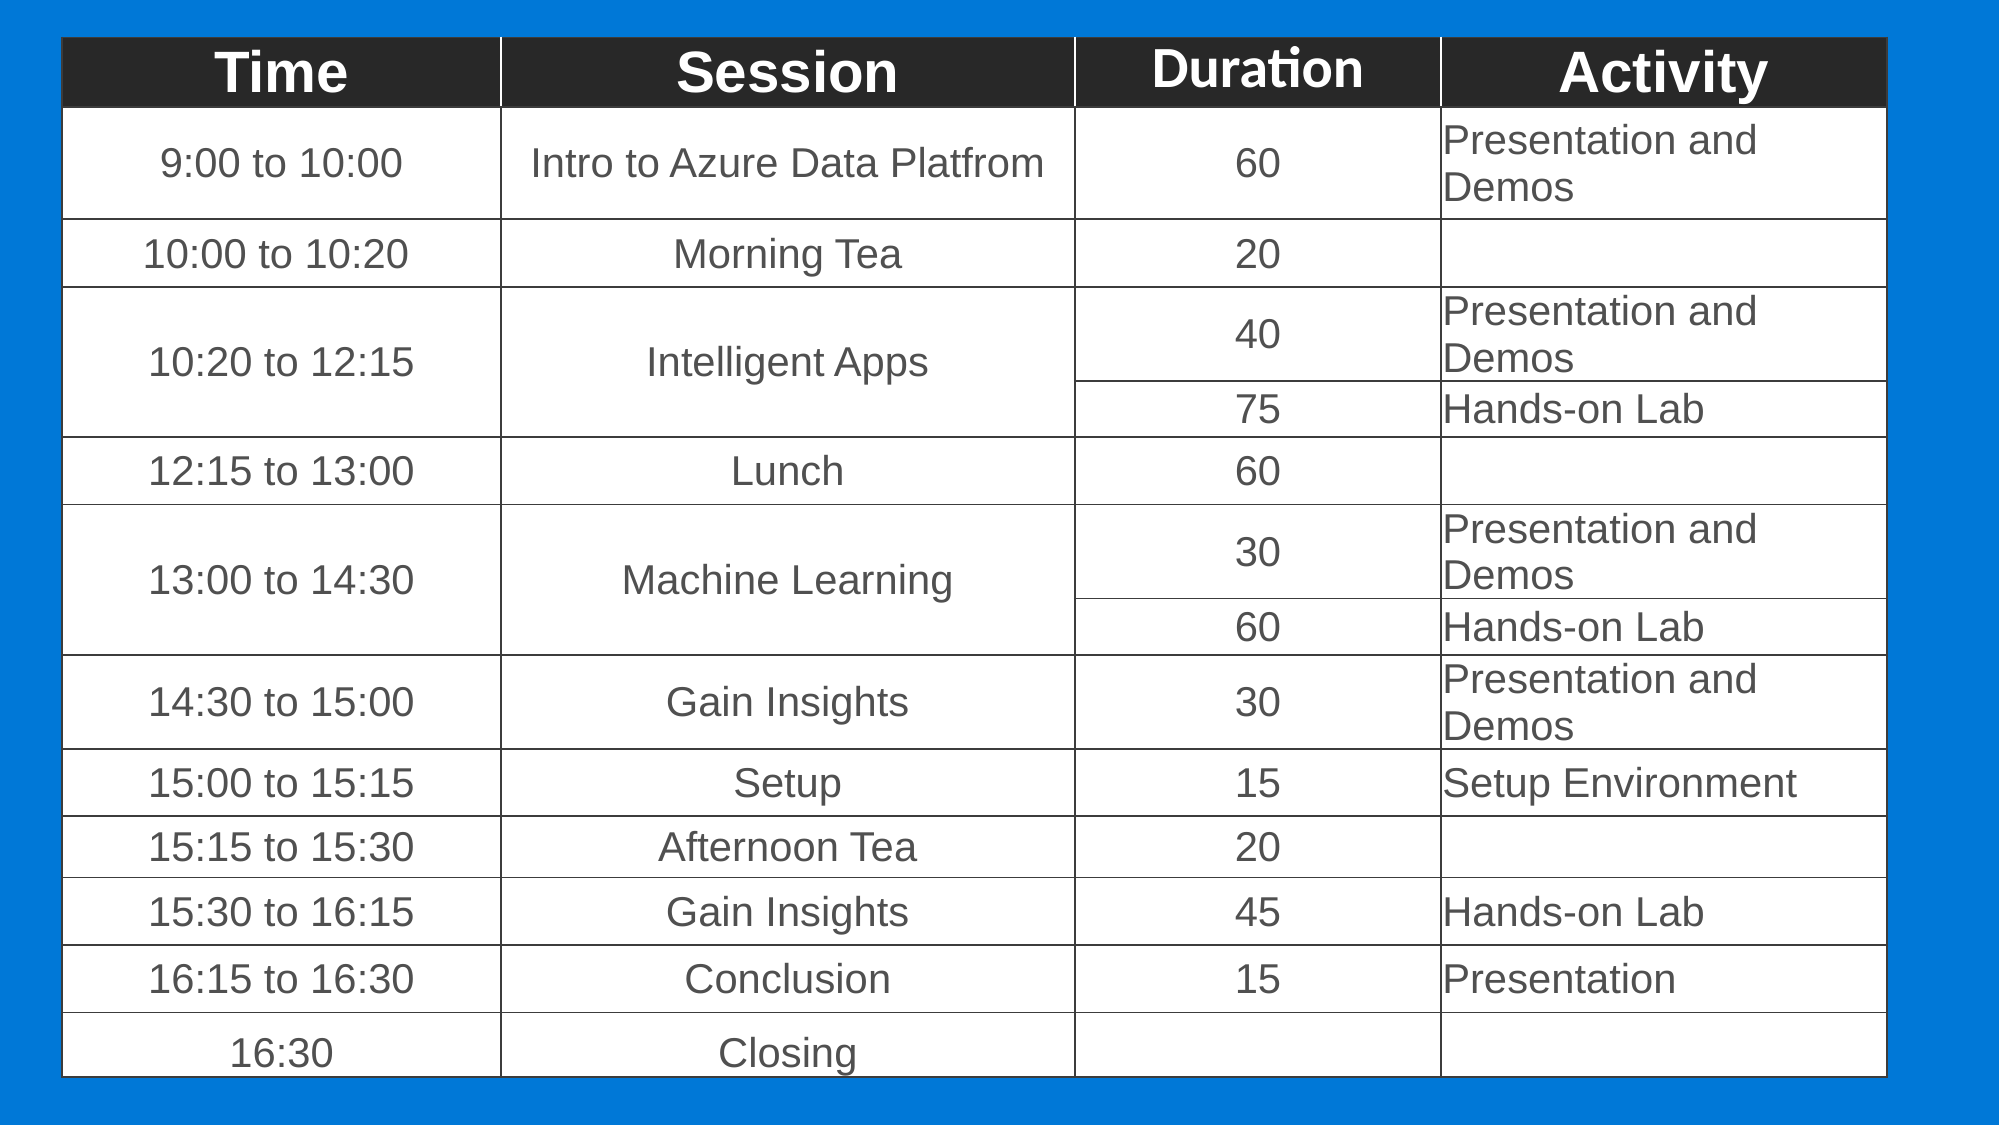

| Time | Session | Duration | Activity |
| --- | --- | --- | --- |
| 9:00 to 10:00 | Intro to Azure Data Platfrom | 60 | Presentation and Demos |
| 10:00 to 10:20 | Morning Tea | 20 |  |
| 10:20 to 12:15 | Intelligent Apps | 40 | Presentation and Demos |
|  |  | 75 | Hands-on Lab |
| 12:15 to 13:00 | Lunch | 60 |  |
| 13:00 to 14:30 | Machine Learning | 30 | Presentation and Demos |
|  |  | 60 | Hands-on Lab |
| 14:30 to 15:00 | Gain Insights | 30 | Presentation and Demos |
| 15:00 to 15:15 | Setup | 15 | Setup Environment |
| 15:15 to 15:30 | Afternoon Tea | 20 |  |
| 15:30 to 16:15 | Gain Insights | 45 | Hands-on Lab |
| 16:15 to 16:30 | Conclusion | 15 | Presentation |
| 16:30 | Closing |  |  |